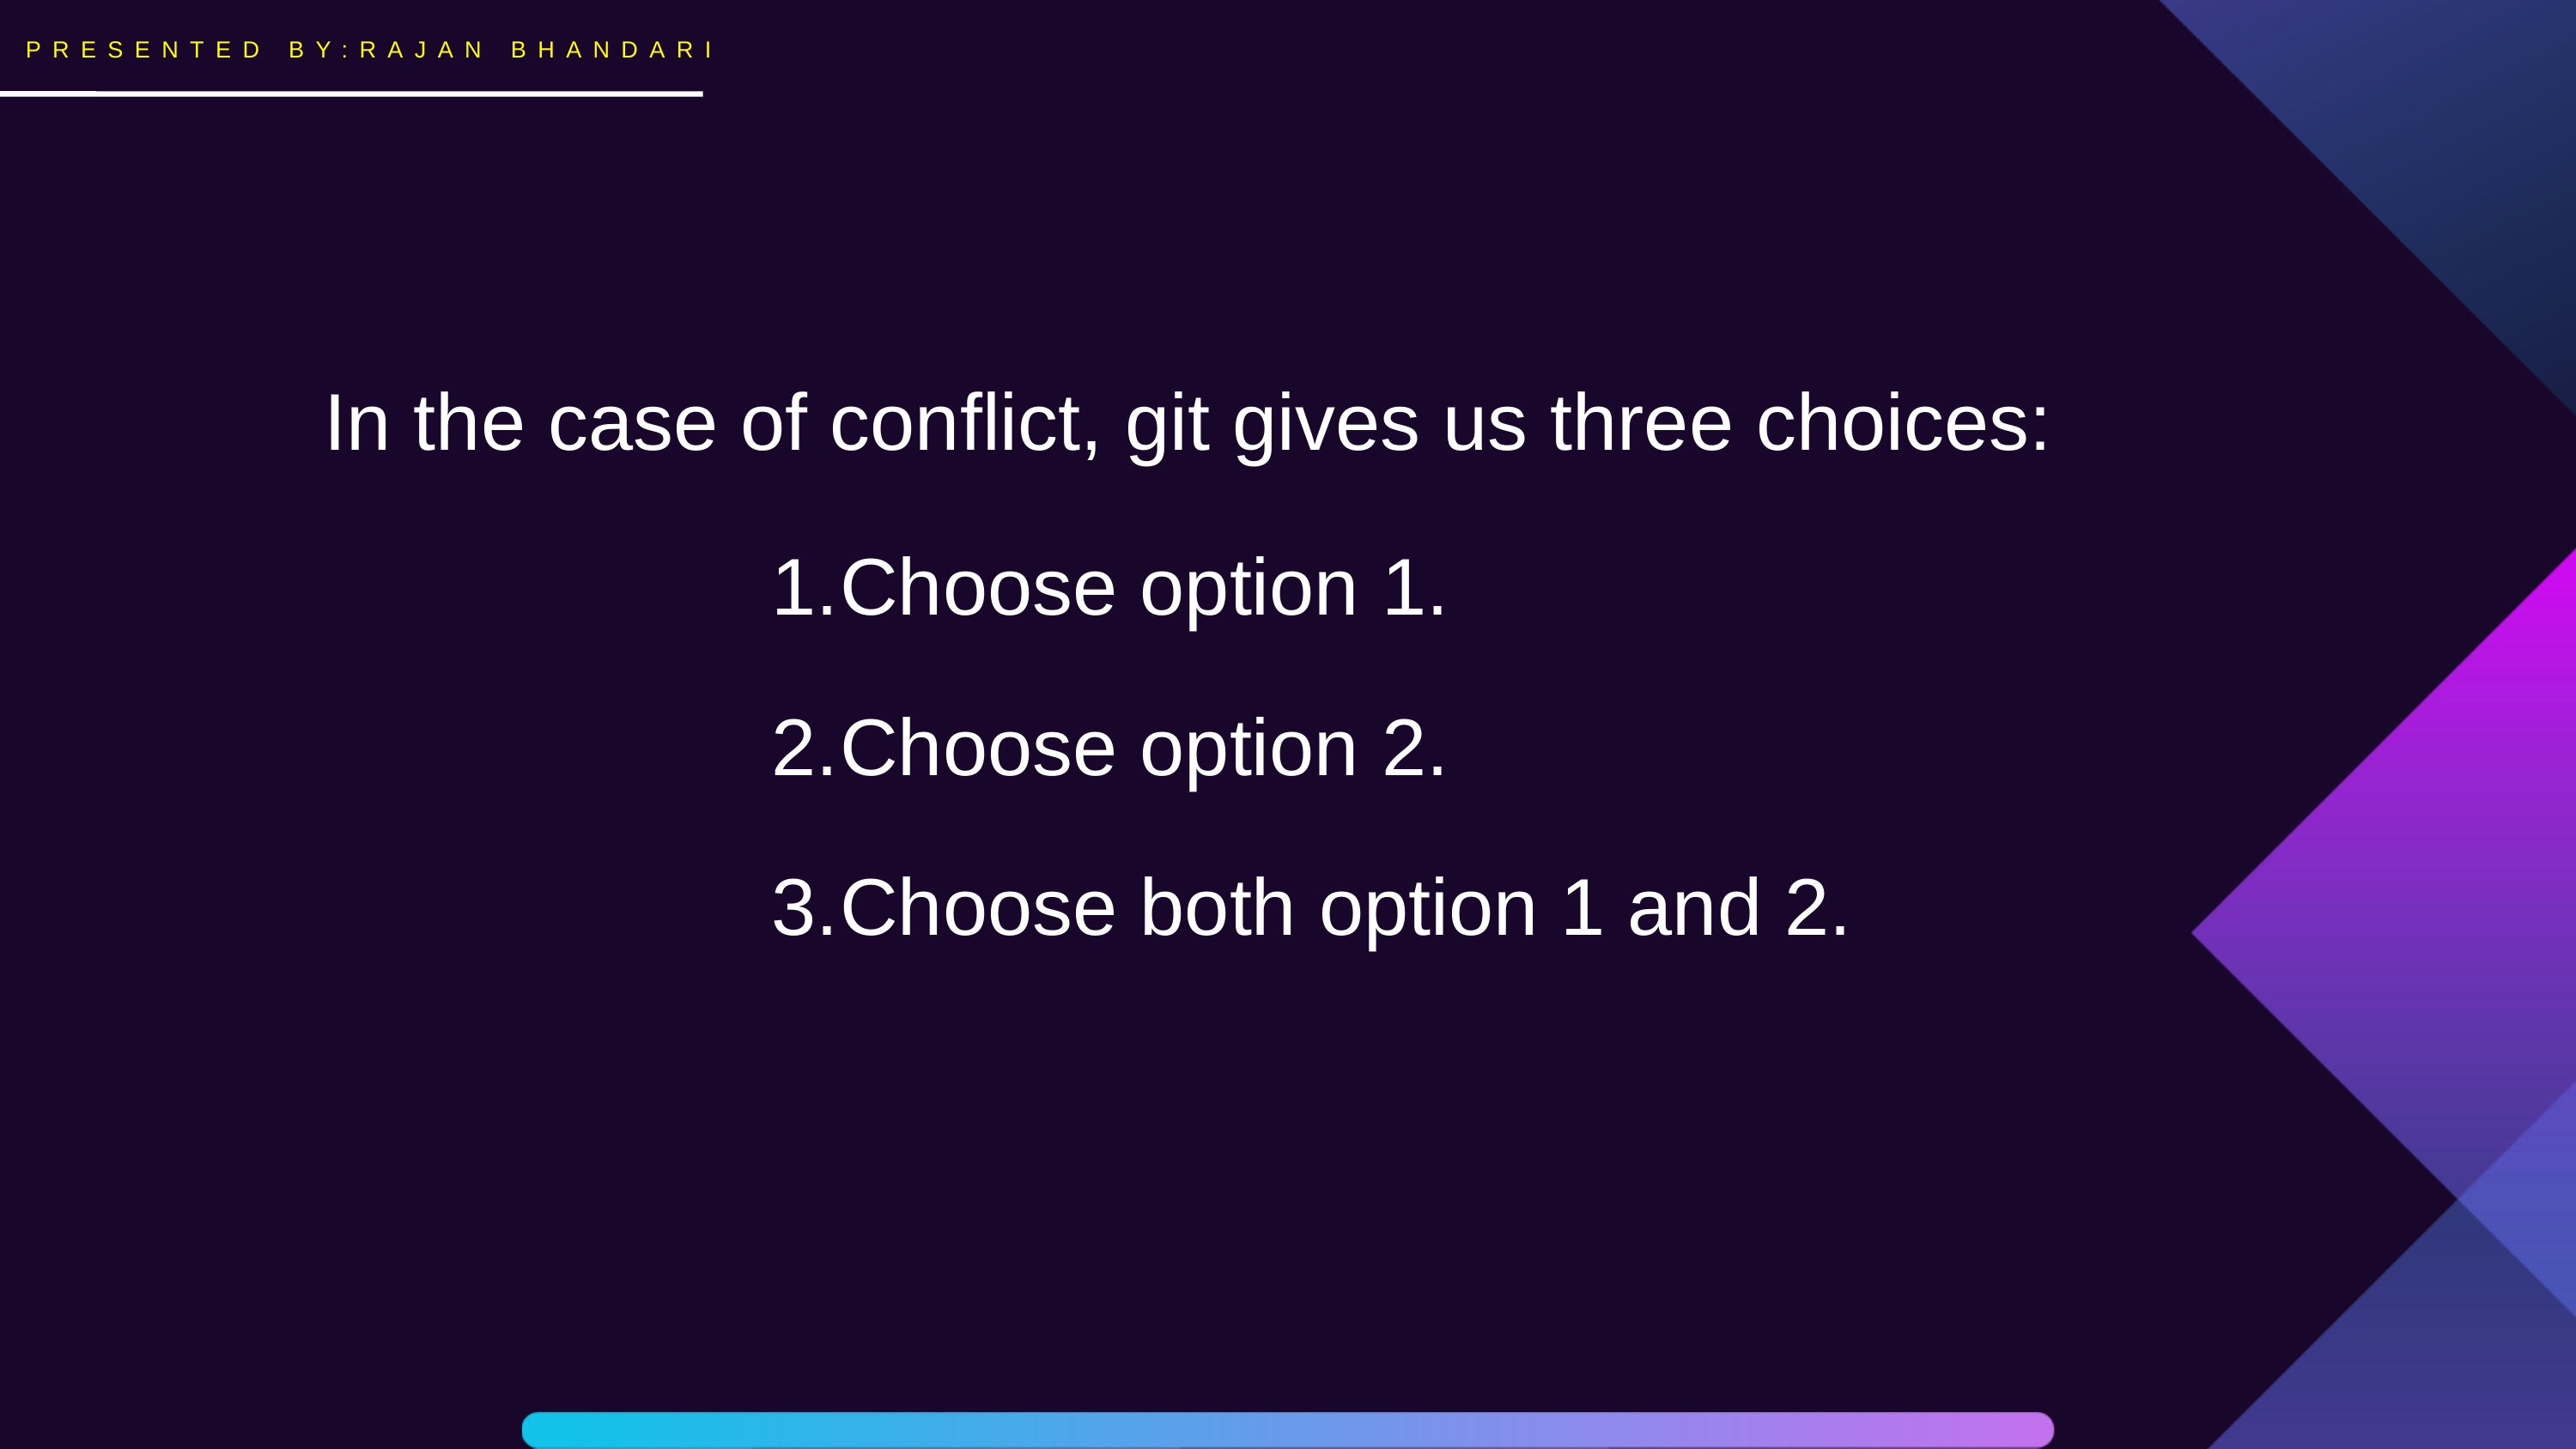

PRESENTED BY:RAJAN BHANDARI

In the case of conflict, git gives us three choices:
Choose option 1.
Choose option 2.
Choose both option 1 and 2.